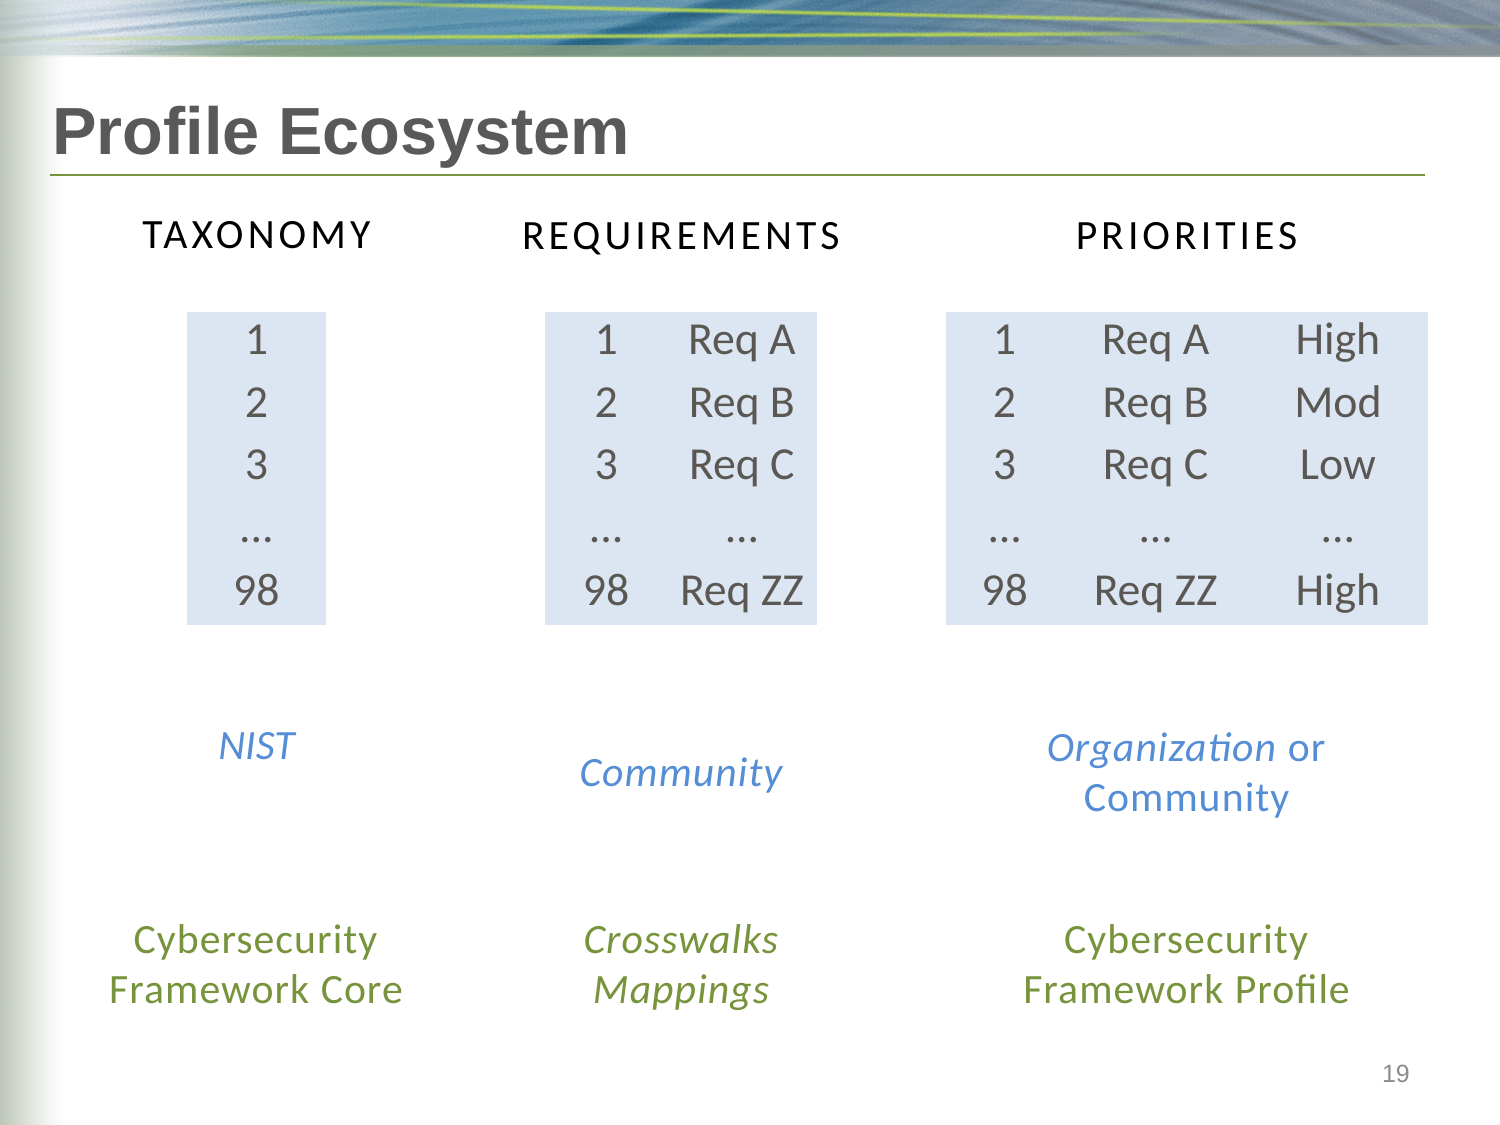

# Profile Ecosystem
TAXONOMY
REQUIREMENTS
PRIORITIES
| 1 |
| --- |
| 2 |
| 3 |
| ... |
| 98 |
| 1 | Req A |
| --- | --- |
| 2 | Req B |
| 3 | Req C |
| ... | ... |
| 98 | Req ZZ |
| 1 | Req A | High |
| --- | --- | --- |
| 2 | Req B | Mod |
| 3 | Req C | Low |
| ... | ... | ... |
| 98 | Req ZZ | High |
NIST
Organization or Community
Community
Cybersecurity Framework Core
Crosswalks
Mappings
Cybersecurity Framework Profile
19